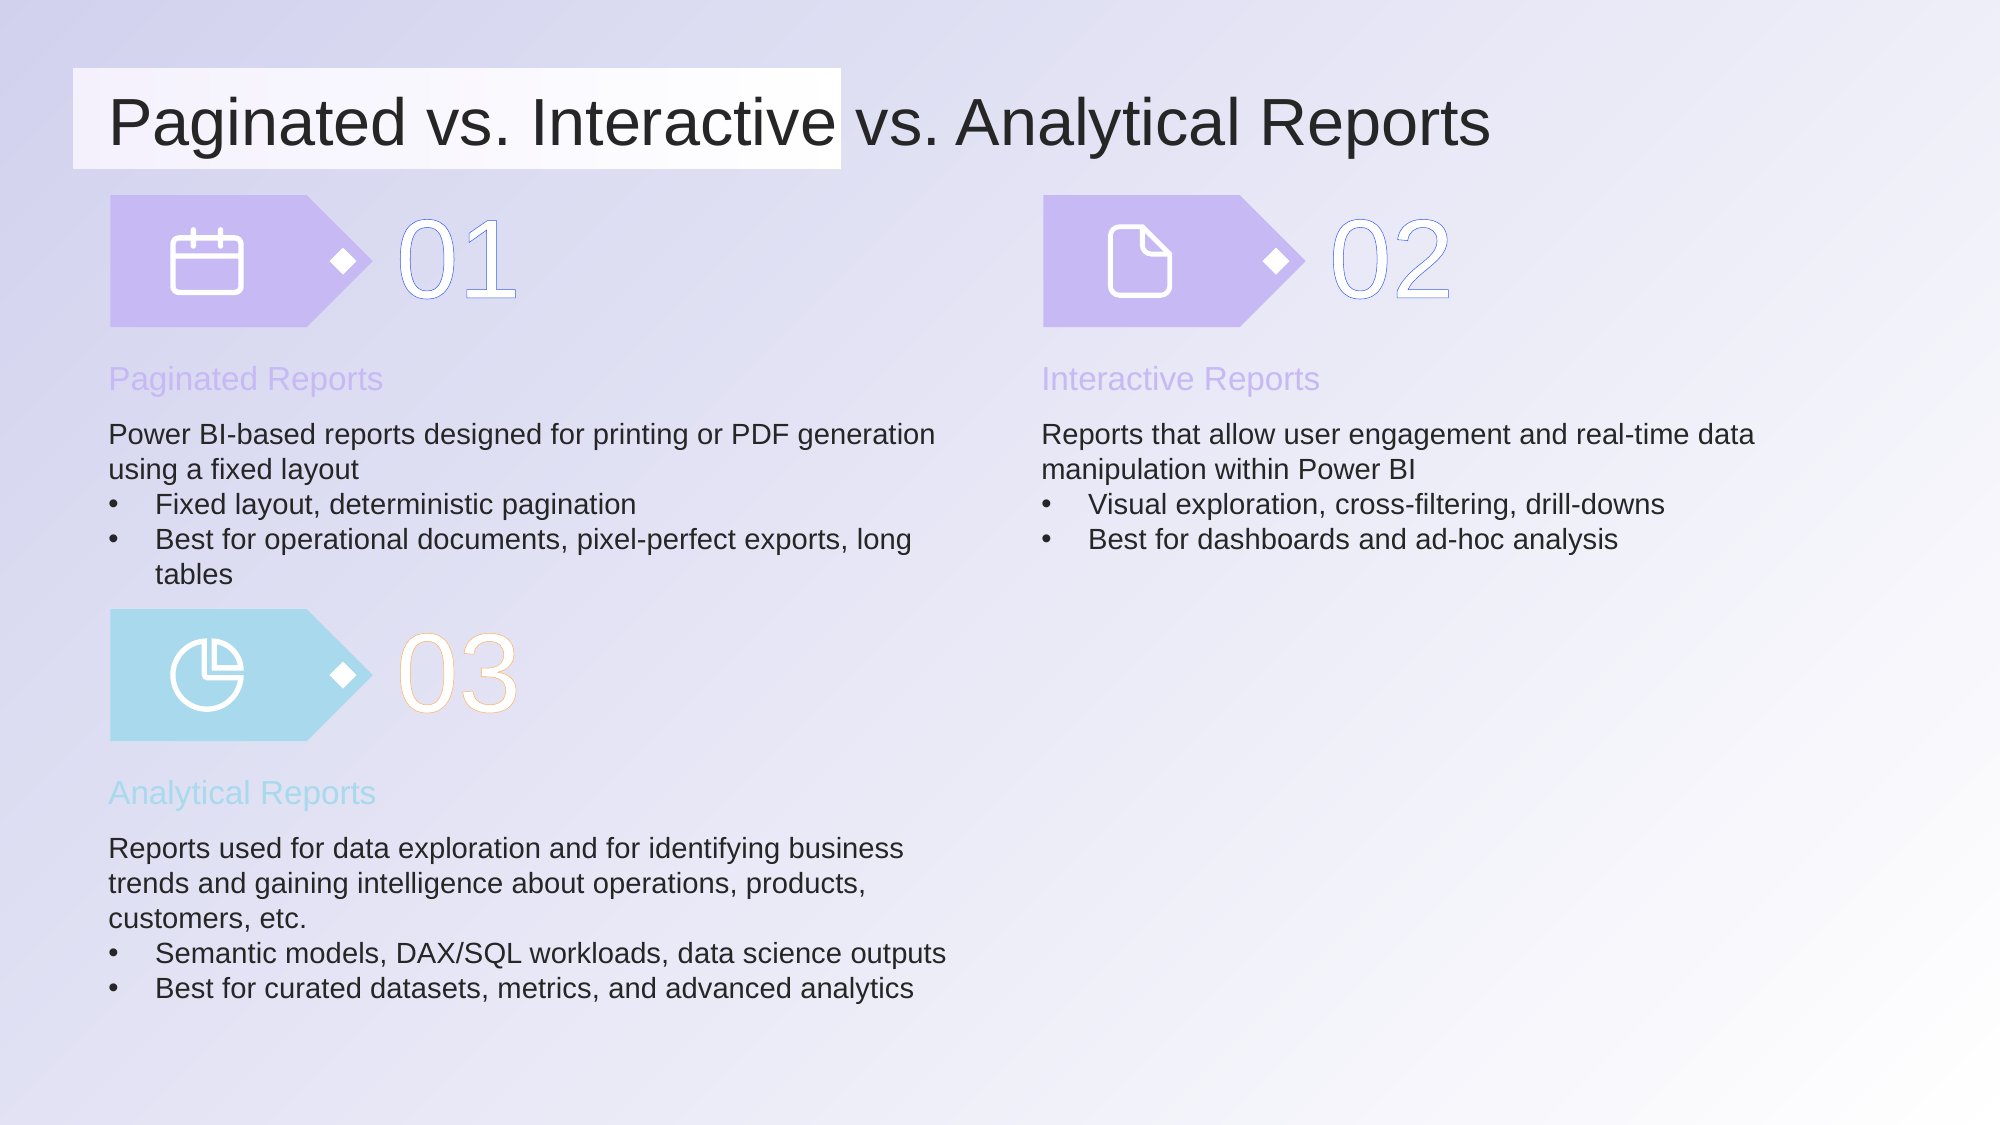

Paginated vs. Interactive vs. Analytical Reports
01
02

Paginated Reports
Interactive Reports
Power BI-based reports designed for printing or PDF generation using a fixed layout
Fixed layout, deterministic pagination
Best for operational documents, pixel-perfect exports, long tables
Reports that allow user engagement and real-time data manipulation within Power BI
Visual exploration, cross-filtering, drill-downs
Best for dashboards and ad-hoc analysis
03

Analytical Reports
Reports used for data exploration and for identifying business trends and gaining intelligence about operations, products, customers, etc.
Semantic models, DAX/SQL workloads, data science outputs
Best for curated datasets, metrics, and advanced analytics